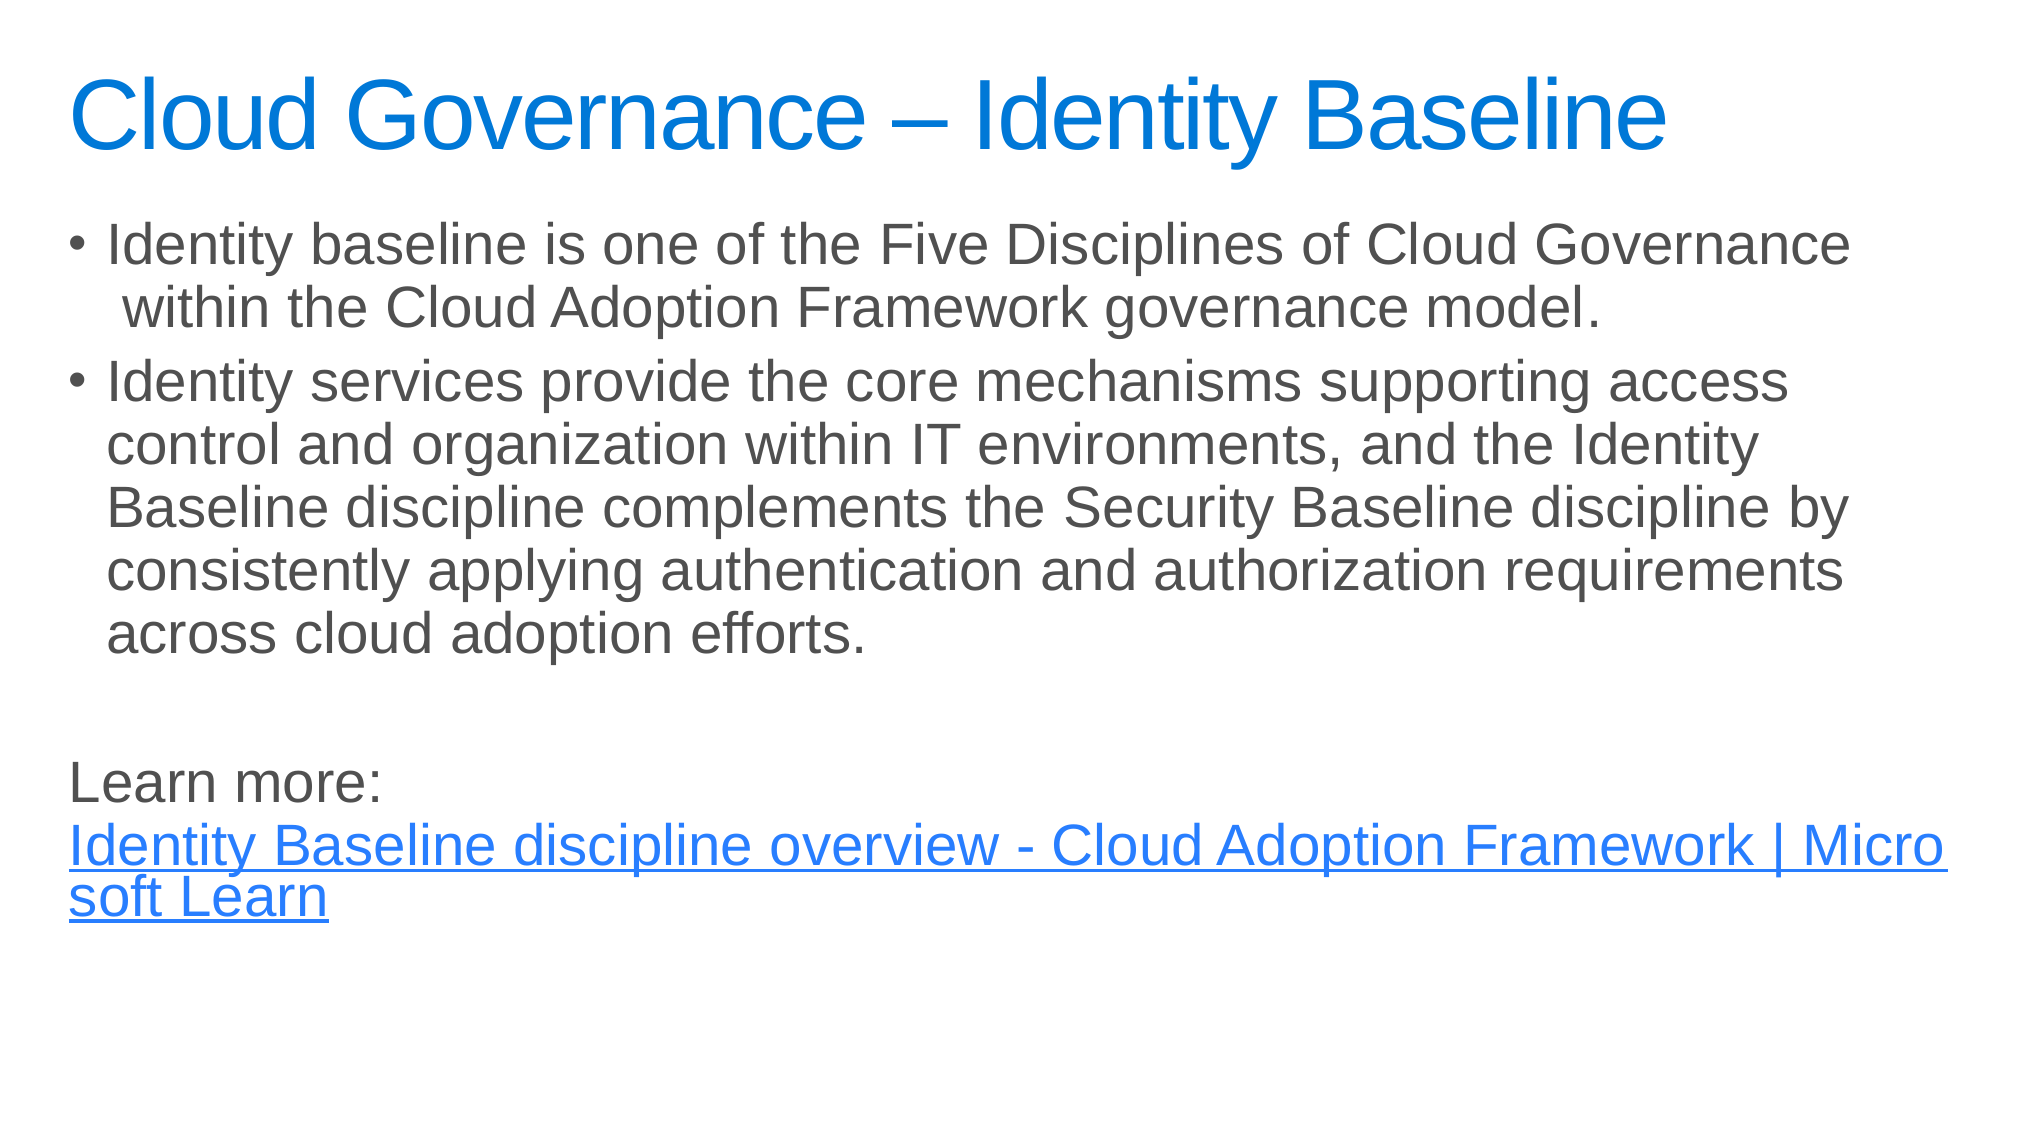

# Cloud Governance – Identity Baseline
Identity baseline is one of the Five Disciplines of Cloud Governance within the Cloud Adoption Framework governance model.
Identity services provide the core mechanisms supporting access control and organization within IT environments, and the Identity Baseline discipline complements the Security Baseline discipline by consistently applying authentication and authorization requirements across cloud adoption efforts.

Learn more: Identity Baseline discipline overview - Cloud Adoption Framework | Microsoft Learn